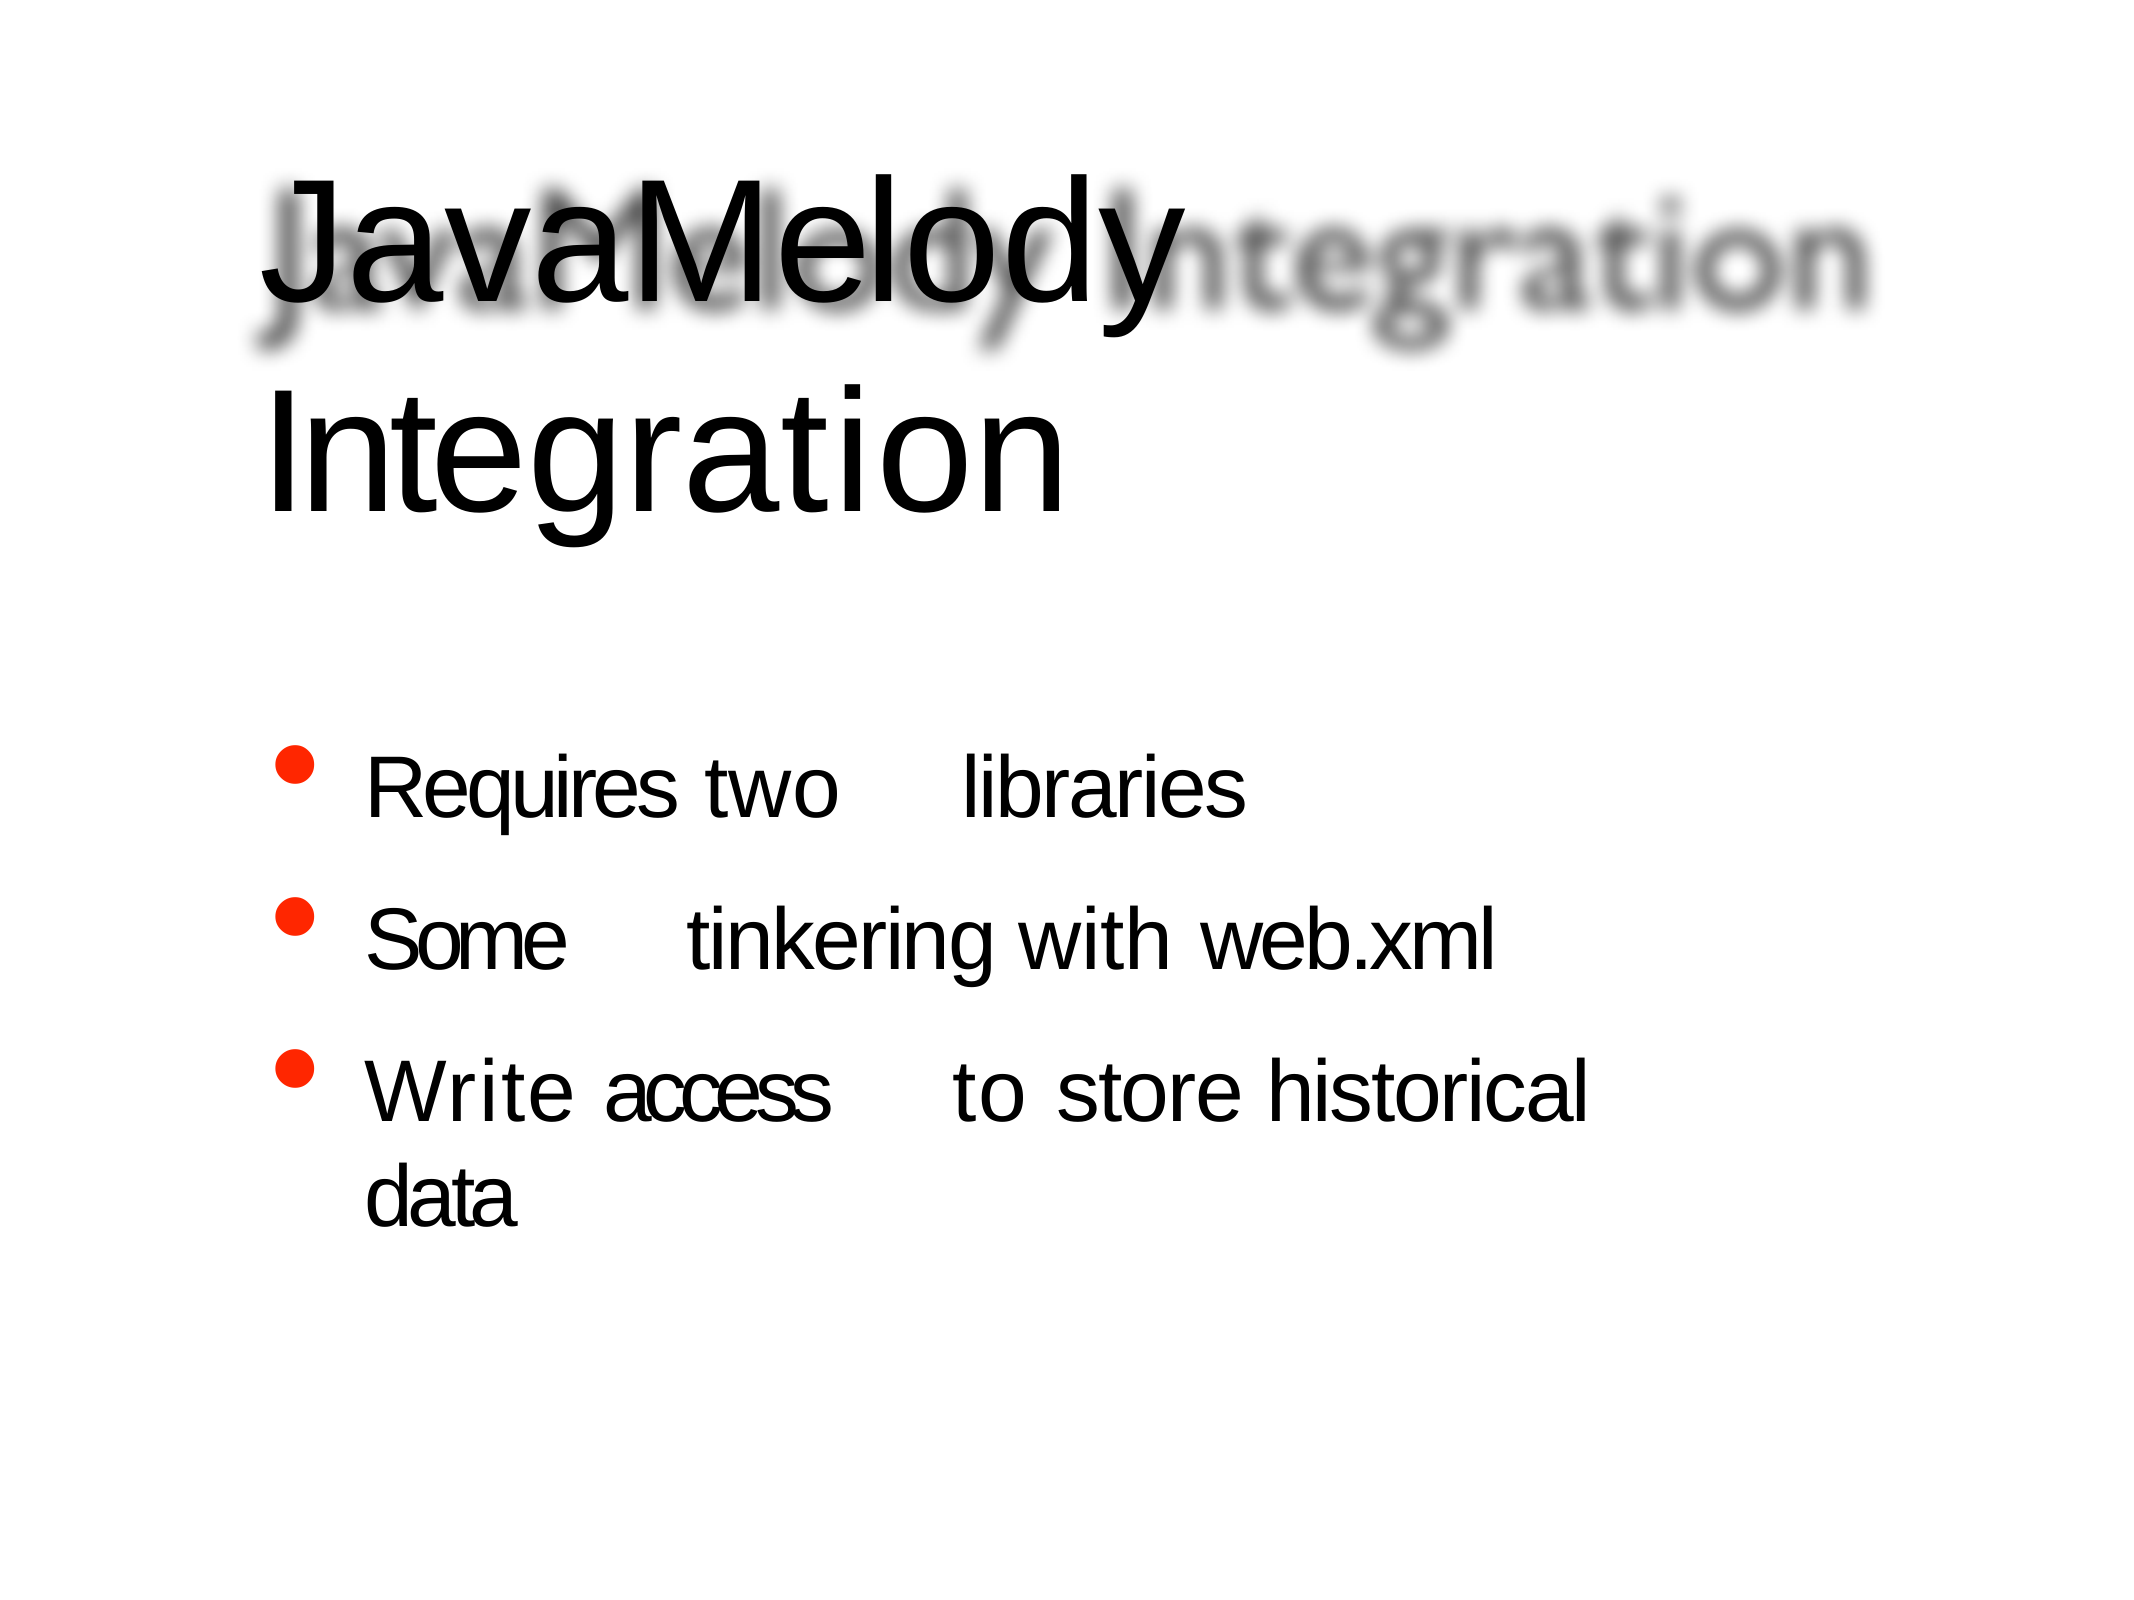

# JavaMelody	Integration

Requires two	libraries
Some	tinkering with web.xml
Write access	to store historical data